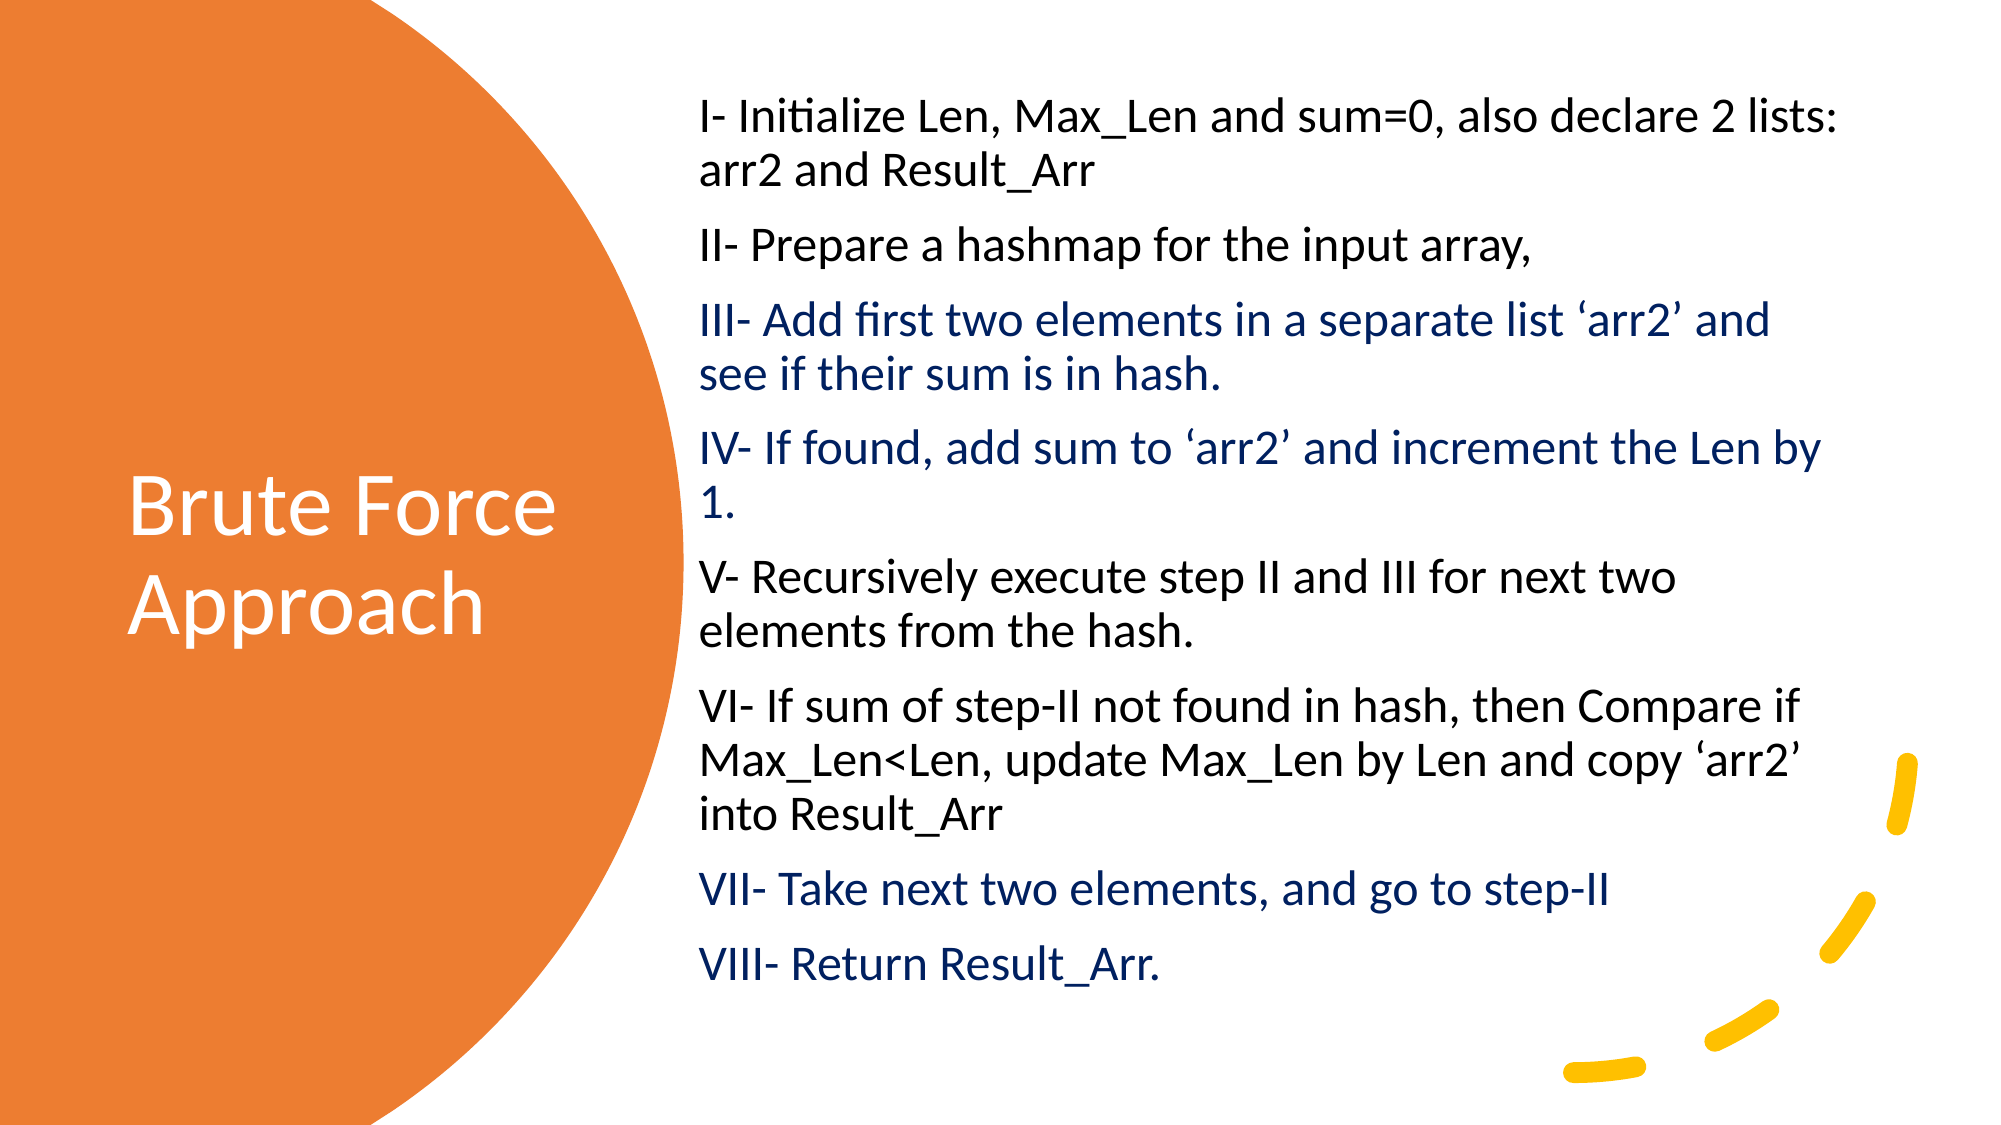

I- Initialize Len, Max_Len and sum=0, also declare 2 lists: arr2 and Result_Arr
II- Prepare a hashmap for the input array,
III- Add first two elements in a separate list ‘arr2’ and see if their sum is in hash.
IV- If found, add sum to ‘arr2’ and increment the Len by 1.
V- Recursively execute step II and III for next two elements from the hash.
VI- If sum of step-II not found in hash, then Compare if Max_Len<Len, update Max_Len by Len and copy ‘arr2’ into Result_Arr
VII- Take next two elements, and go to step-II
VIII- Return Result_Arr.
# Brute Force Approach